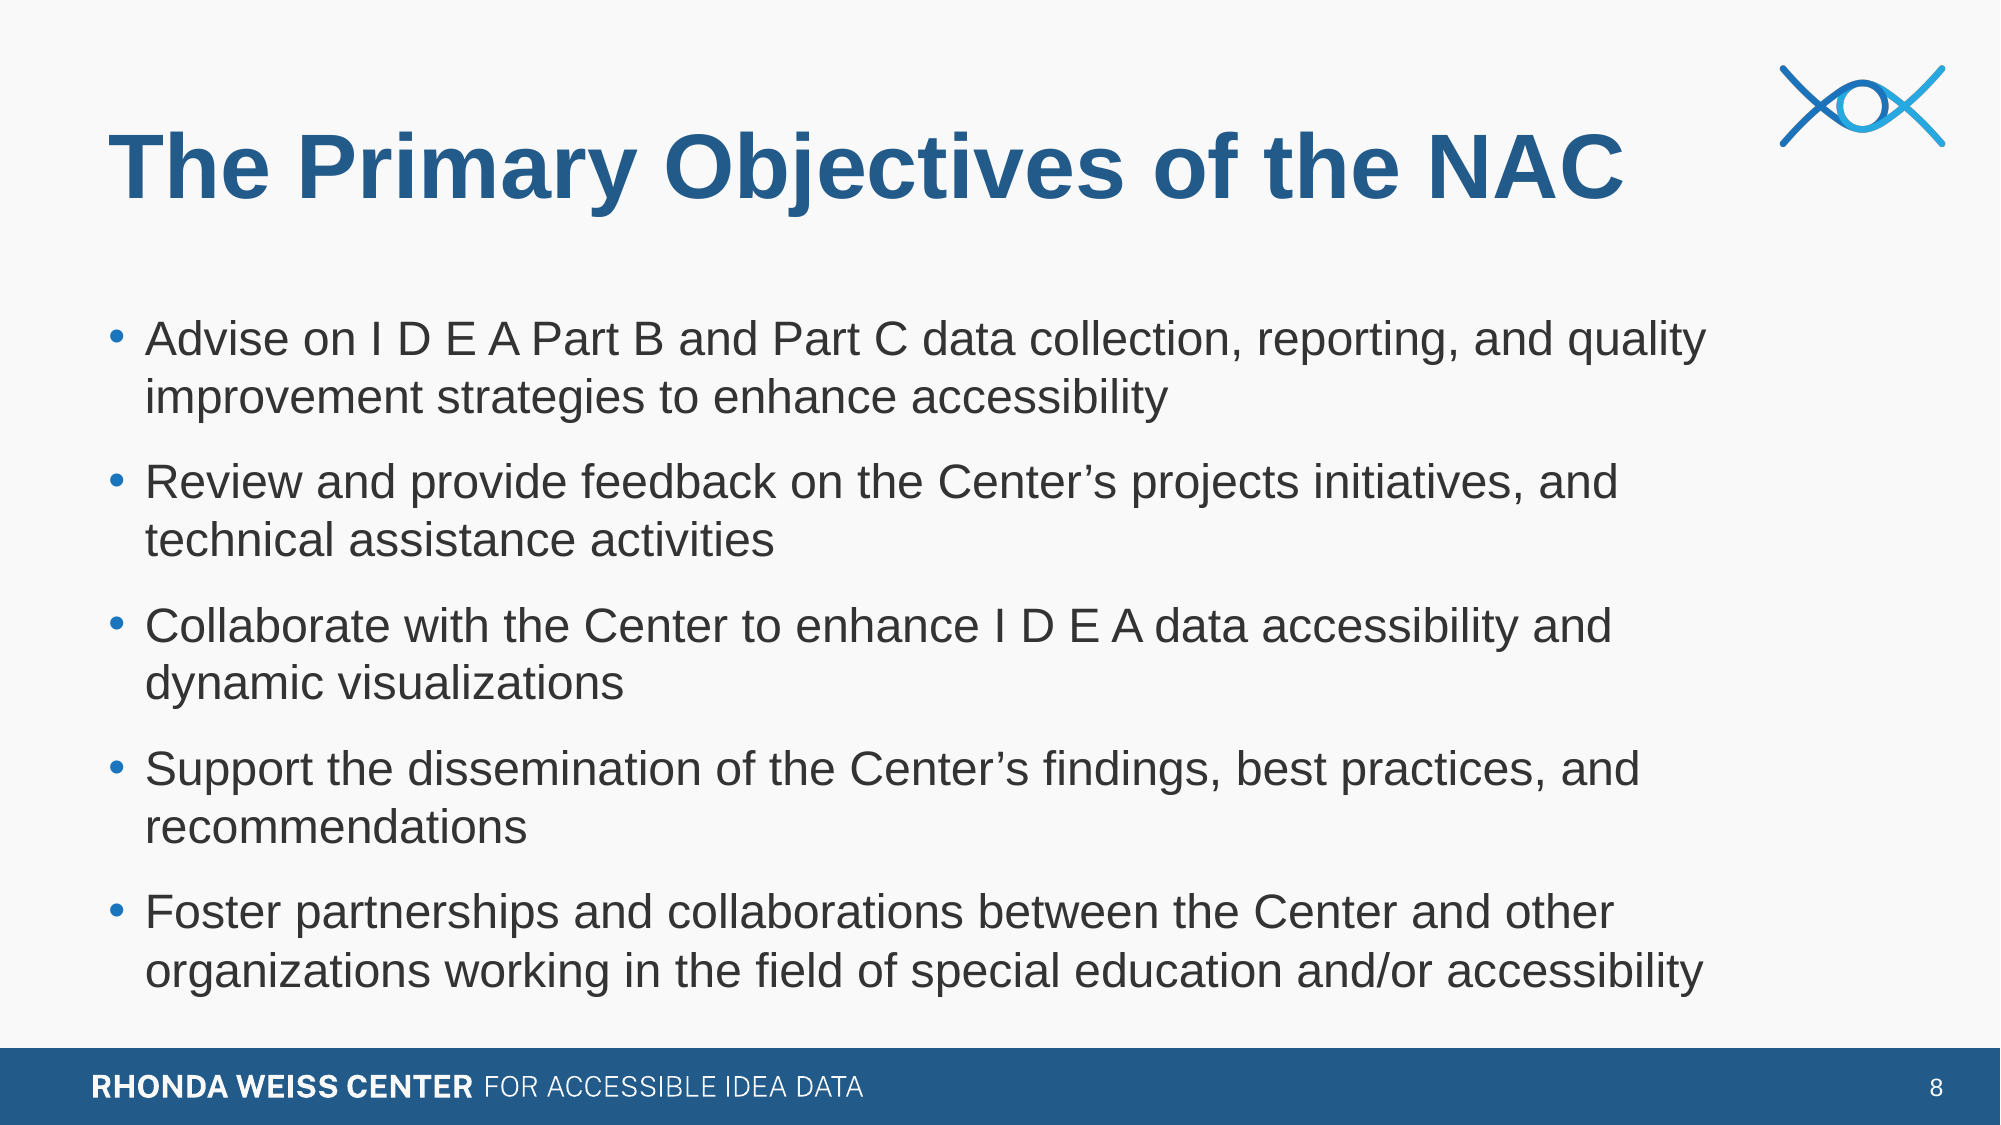

# The Primary Objectives of the NAC
Advise on I D E A Part B and Part C data collection, reporting, and quality improvement strategies to enhance accessibility
Review and provide feedback on the Center’s projects initiatives, and technical assistance activities
Collaborate with the Center to enhance I D E A data accessibility and dynamic visualizations
Support the dissemination of the Center’s findings, best practices, and recommendations
Foster partnerships and collaborations between the Center and other organizations working in the field of special education and/or accessibility